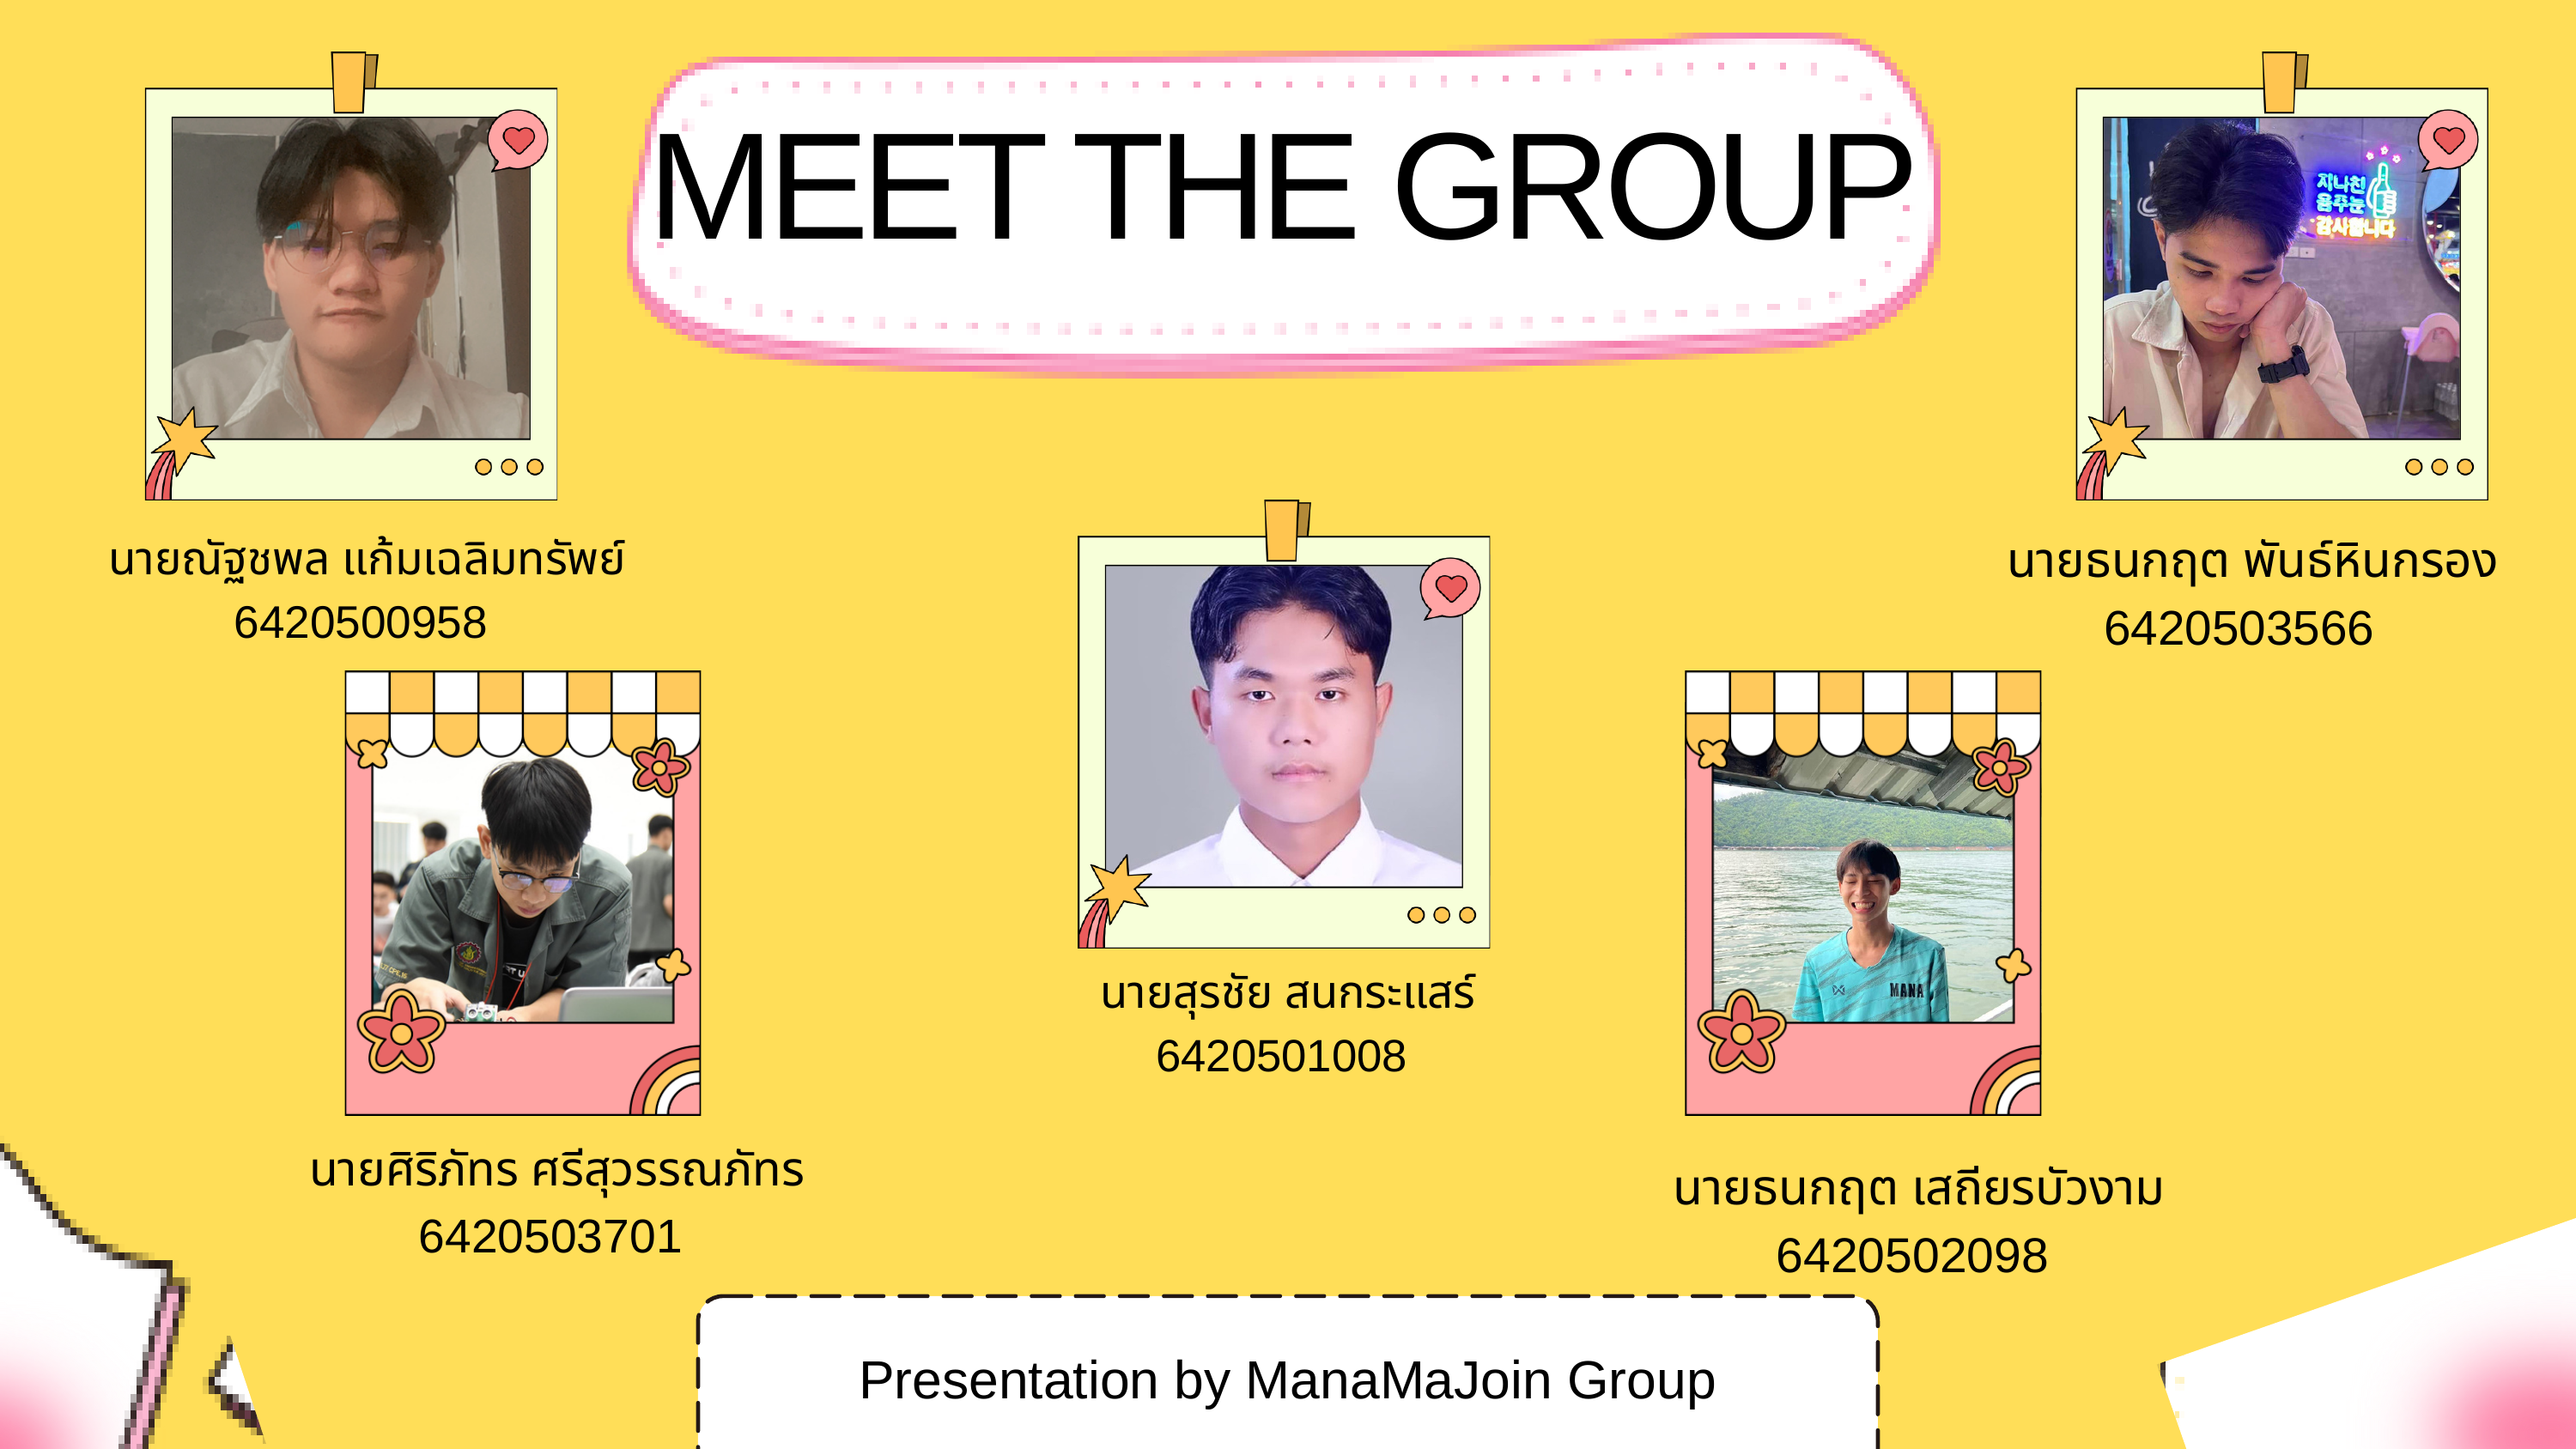

MEET THE GROUP

นายธนกฤต พันธ์หินกรอง
6420503566
นายณัฐชพล แก้มเฉลิมทรัพย์
6420500958

นายสุรชัย สนกระแสร์
6420501008
นายศิริภัทร ศรีสุวรรณภัทร
6420503701
นายธนกฤต เสถียรบัวงาม
6420502098

Presentation by ManaMaJoin Group